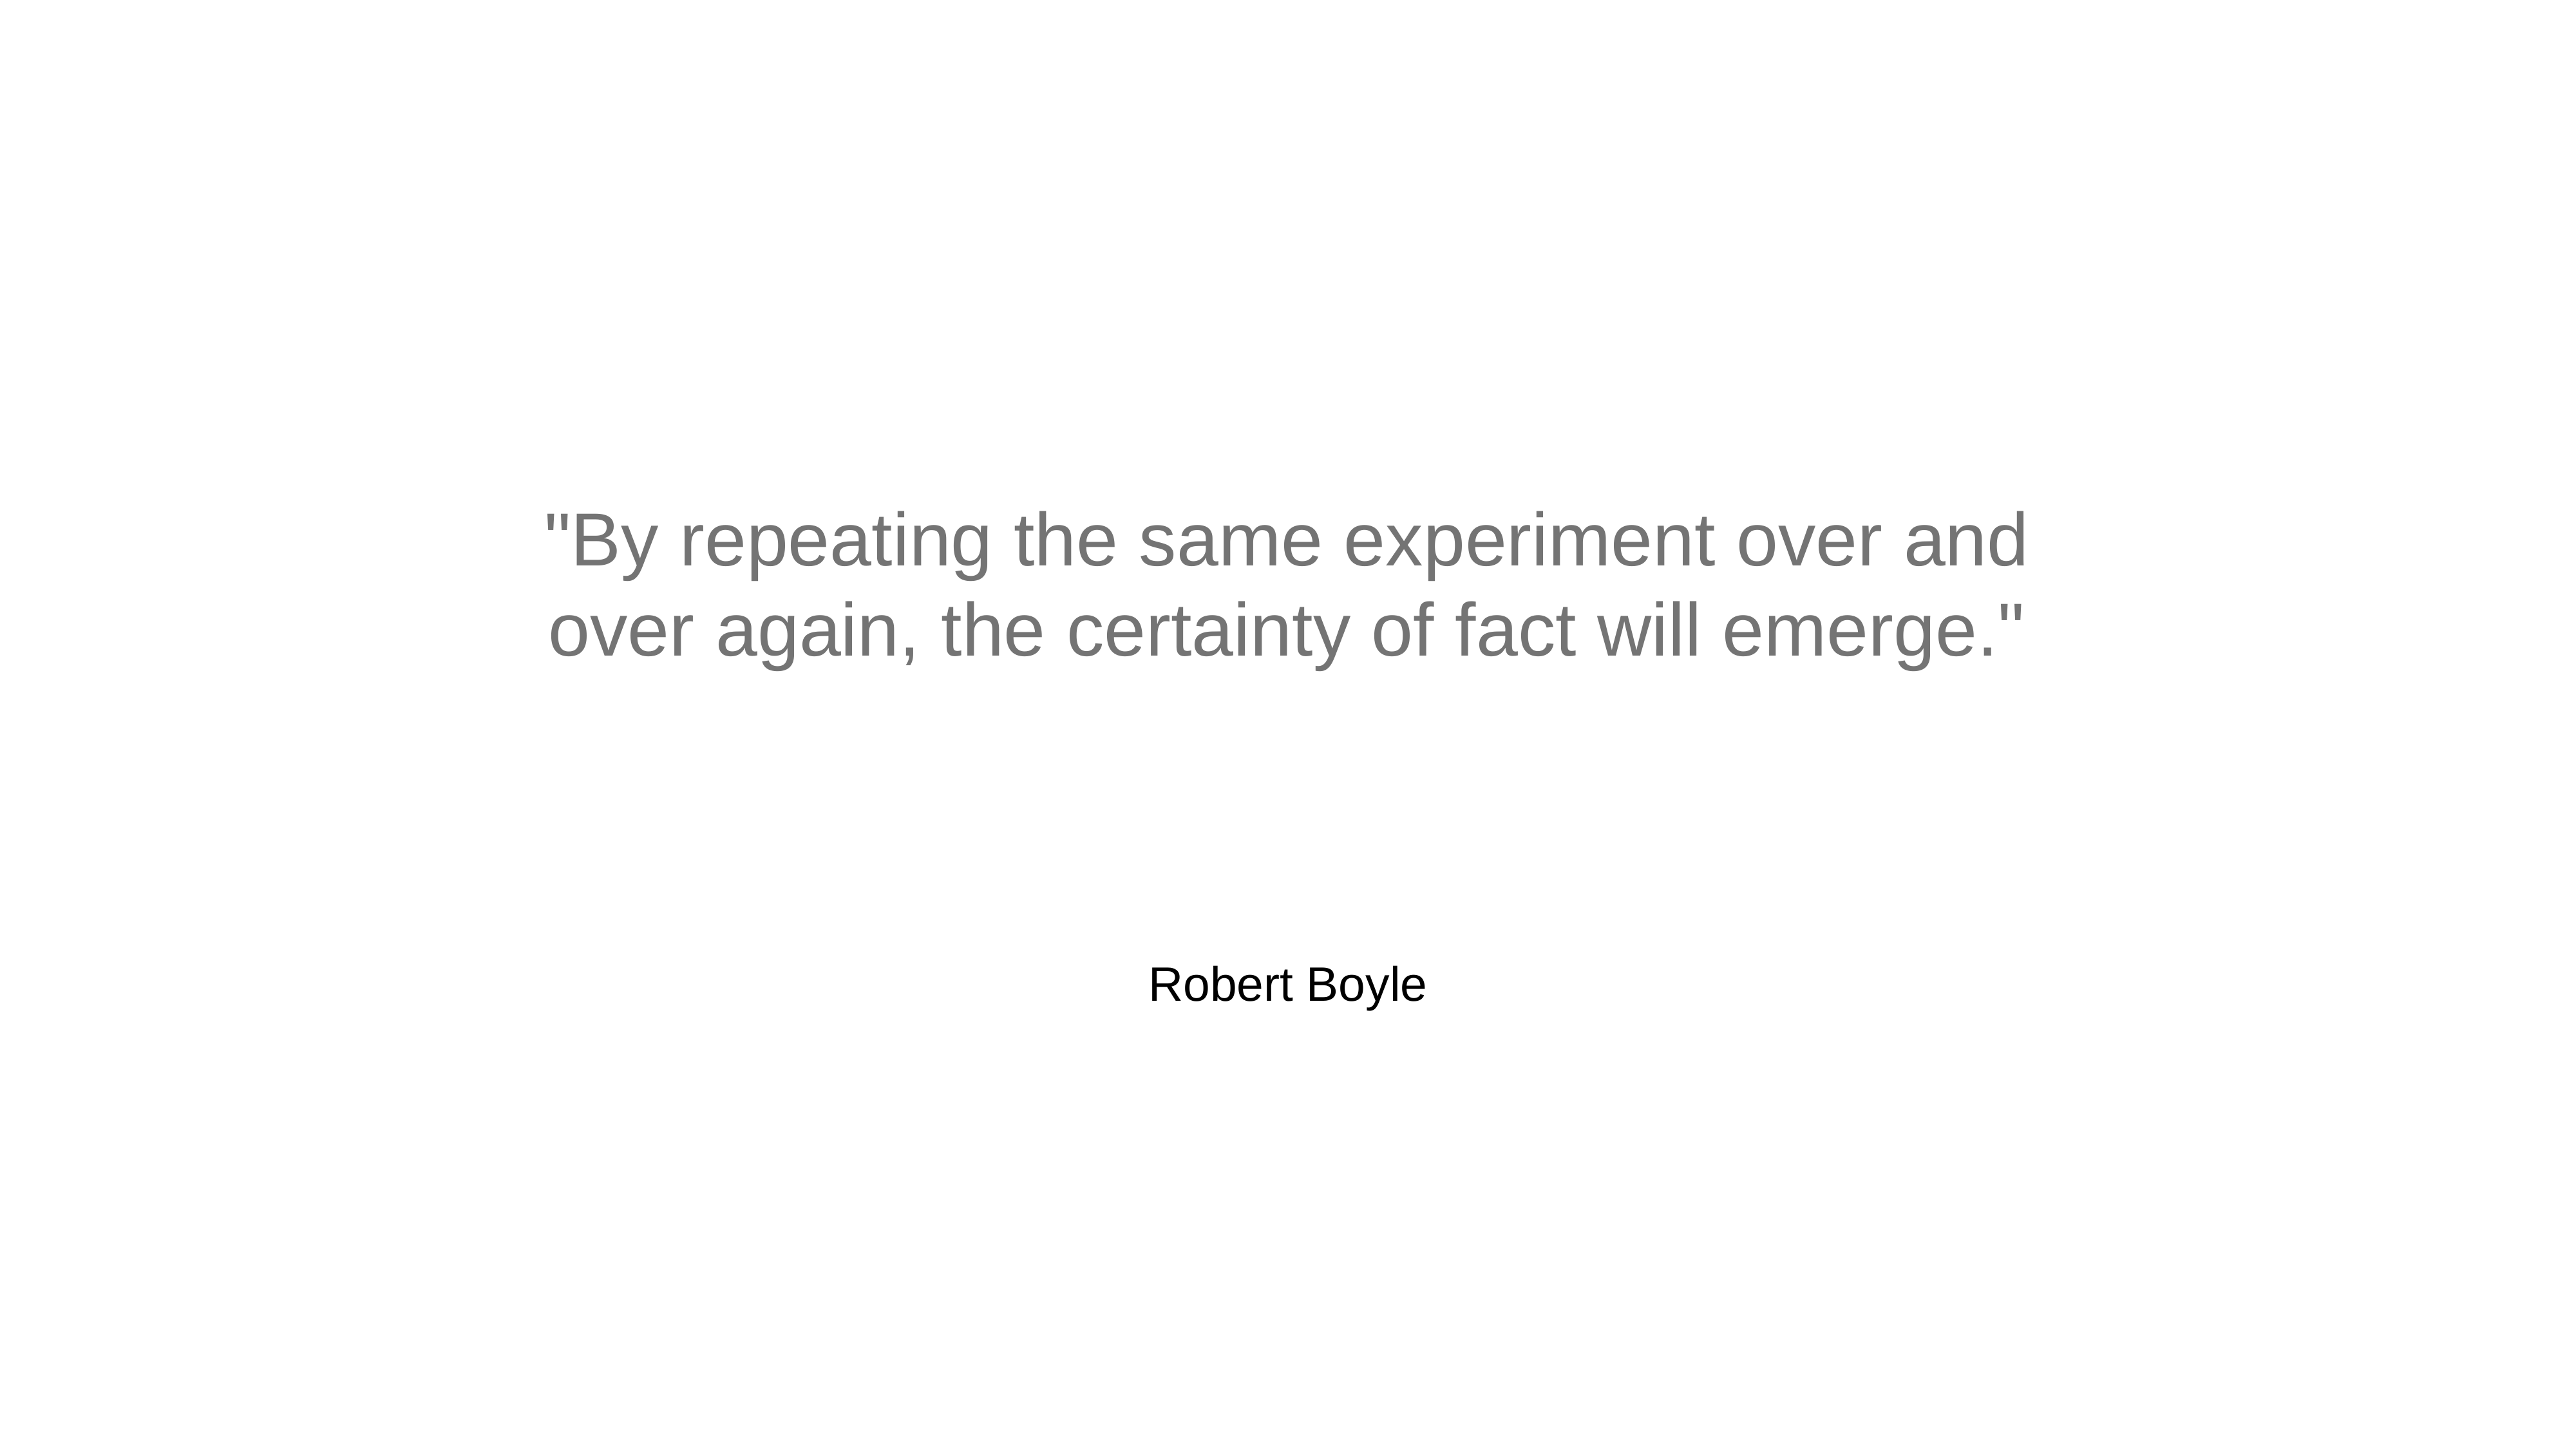

"By repeating the same experiment over and over again, the certainty of fact will emerge."
Robert Boyle